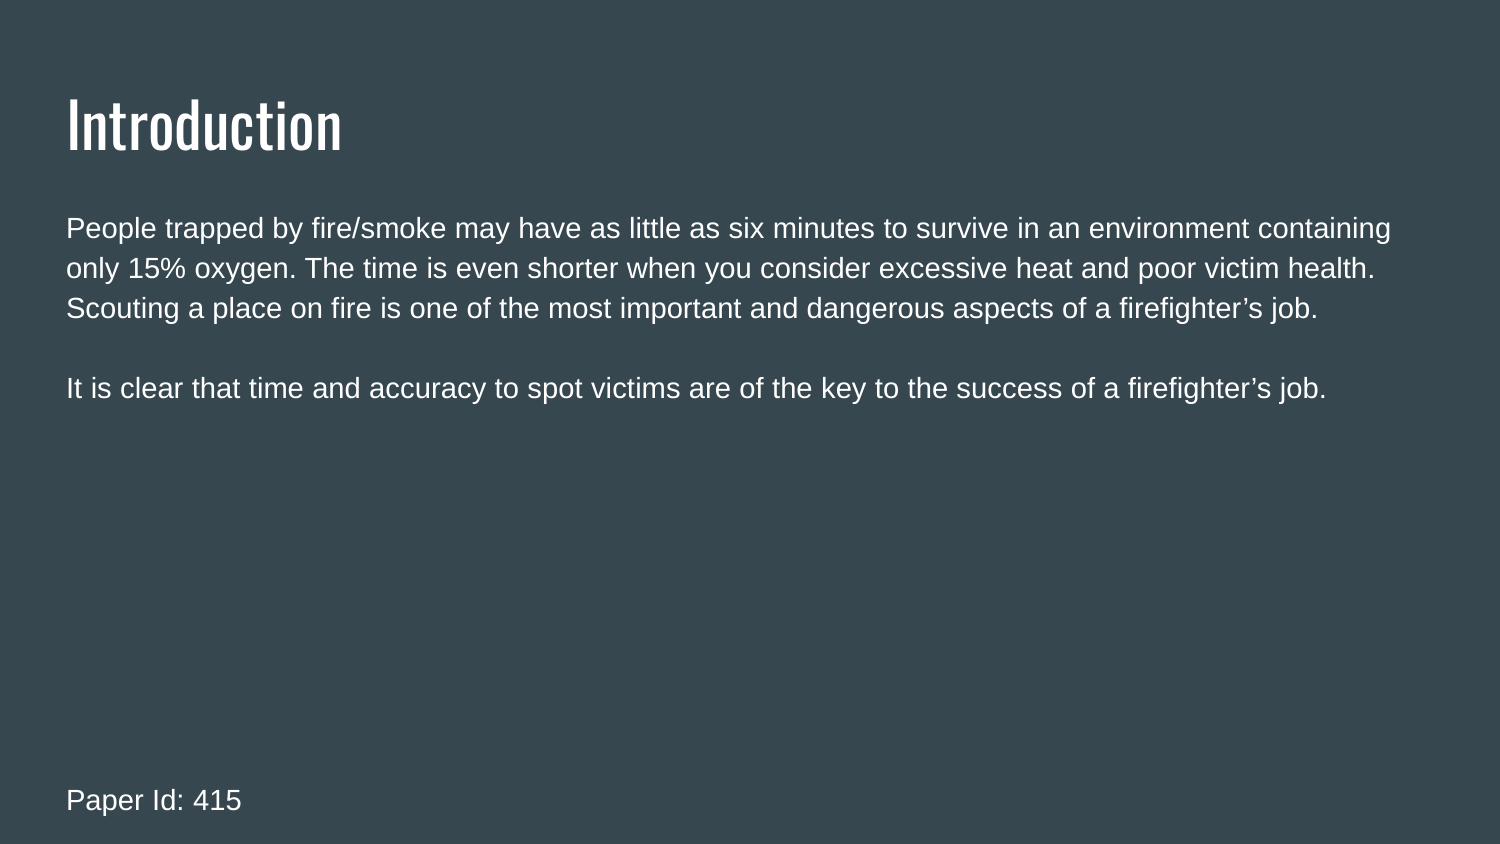

# Introduction
People trapped by fire/smoke may have as little as six minutes to survive in an environment containing only 15% oxygen. The time is even shorter when you consider excessive heat and poor victim health. Scouting a place on fire is one of the most important and dangerous aspects of a firefighter’s job.

It is clear that time and accuracy to spot victims are of the key to the success of a firefighter’s job.

Paper Id: 415
5